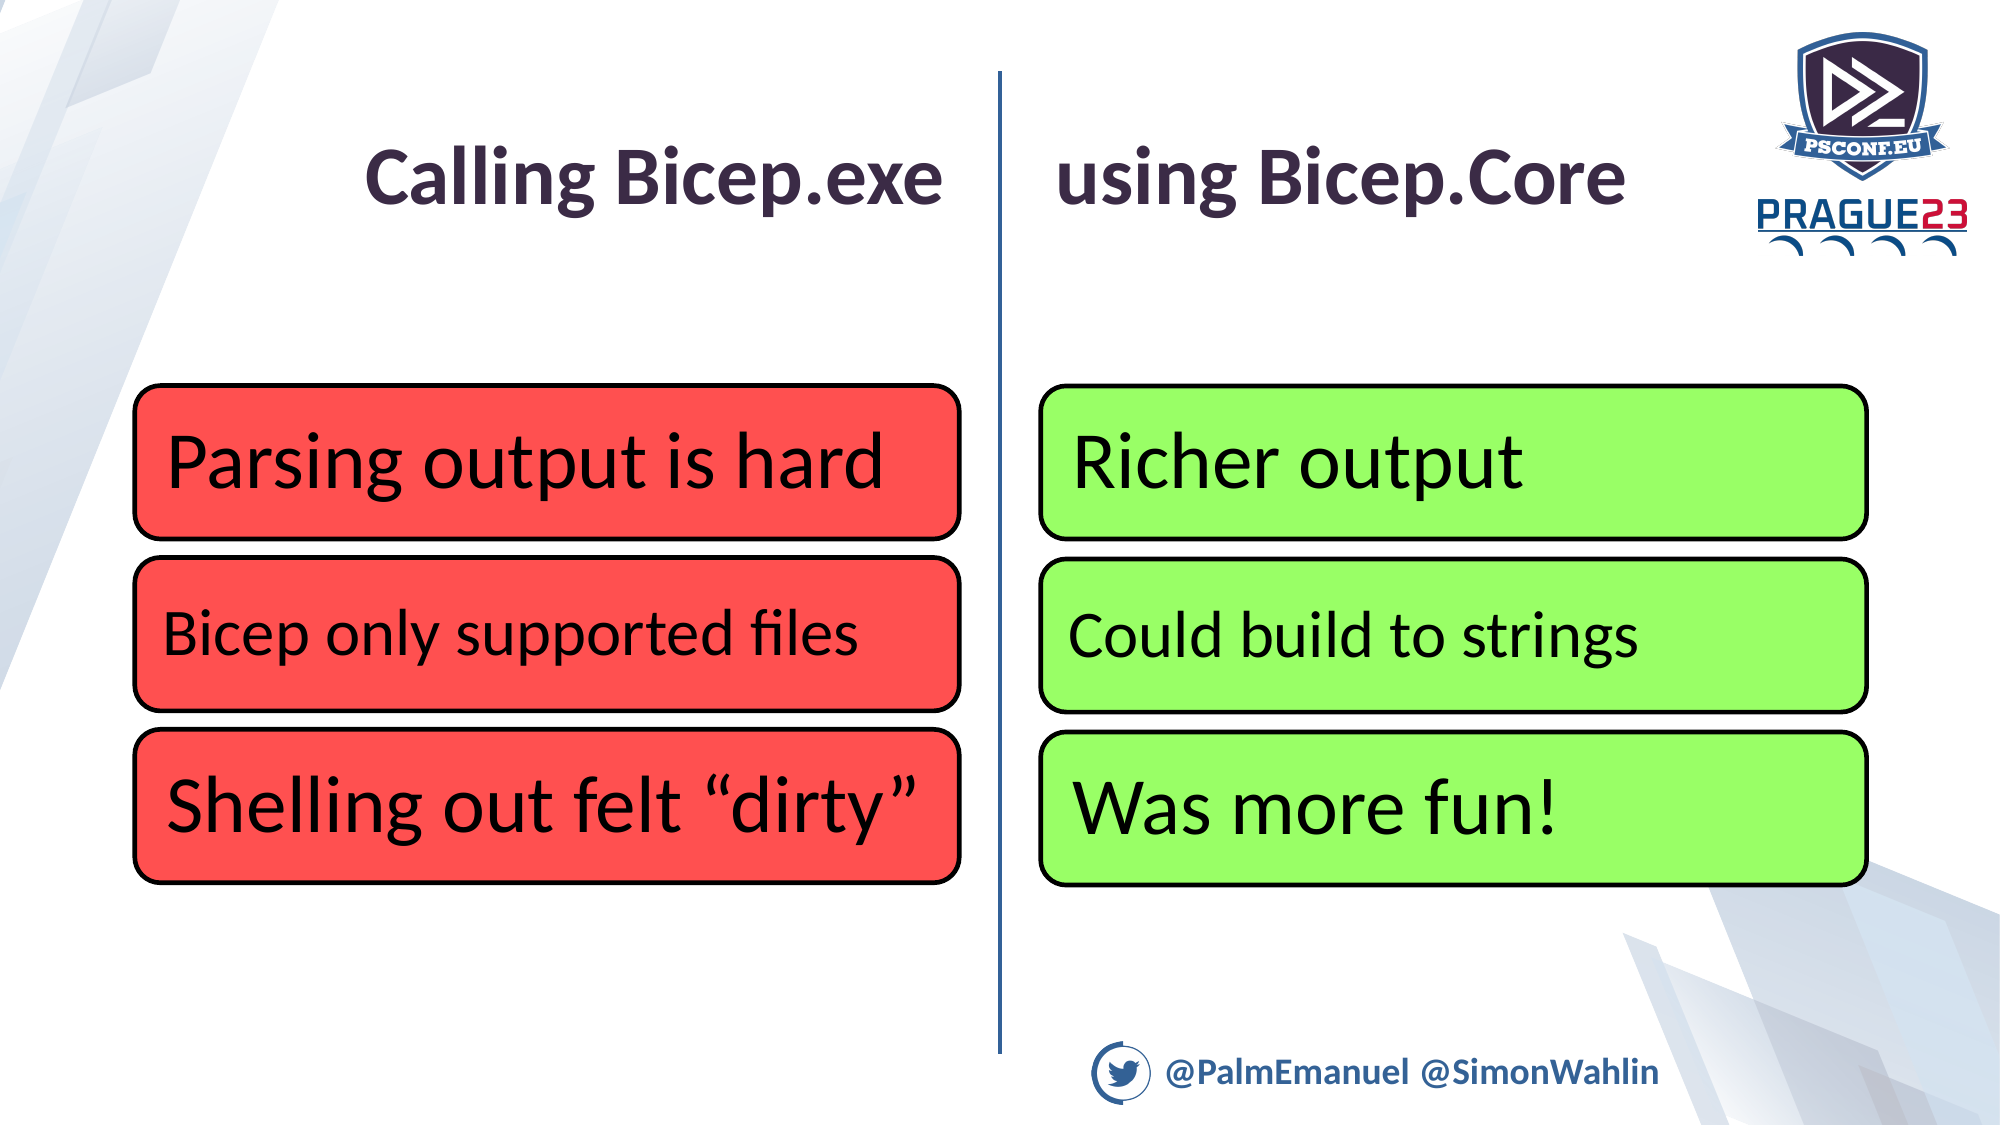

# Calling Bicep.exe
using Bicep.Core
Parsing output is hard
Richer output
Bicep only supported files
Could build to strings
Shelling out felt “dirty”
Was more fun!